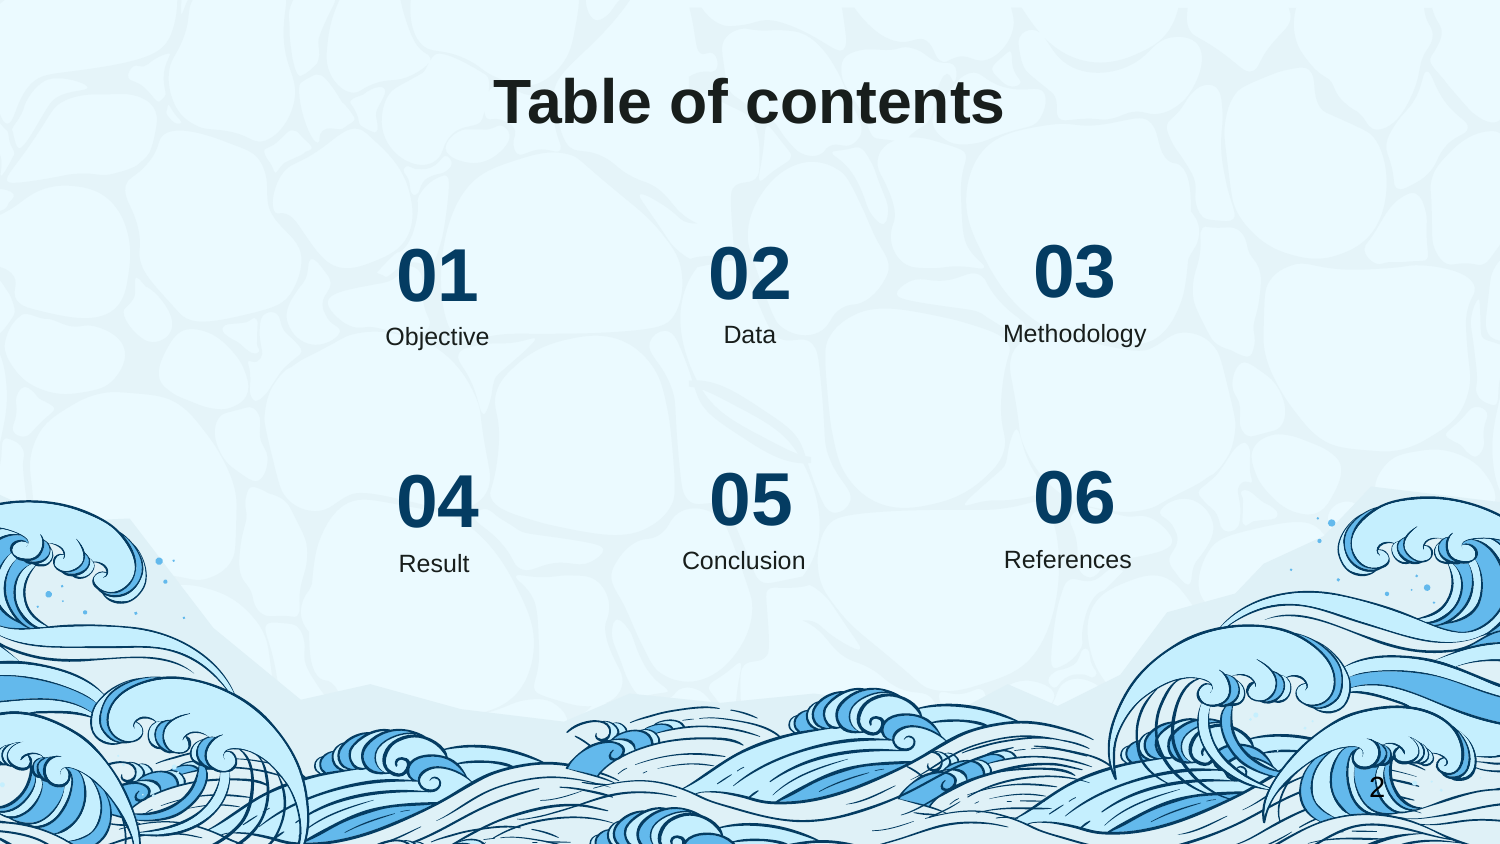

# Table of contents
03
Methodology
02
Data
01
Objective
06
References
05
Conclusion
04
Result
2